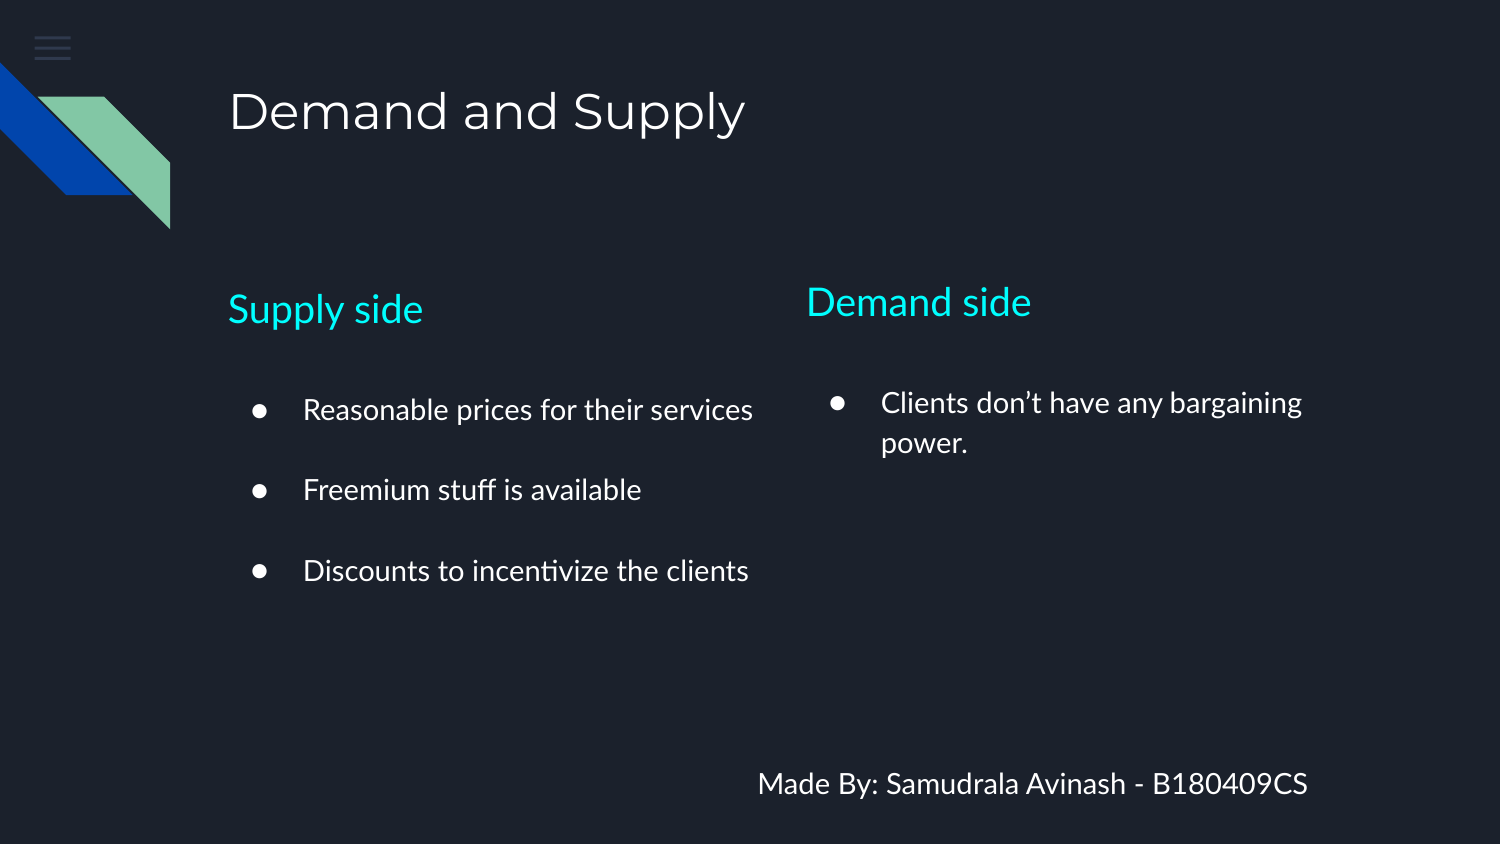

# Demand and Supply
Demand side

Clients don’t have any bargaining power.
Supply side

Reasonable prices for their services

Freemium stuff is available

Discounts to incentivize the clients

Made By: Samudrala Avinash - B180409CS